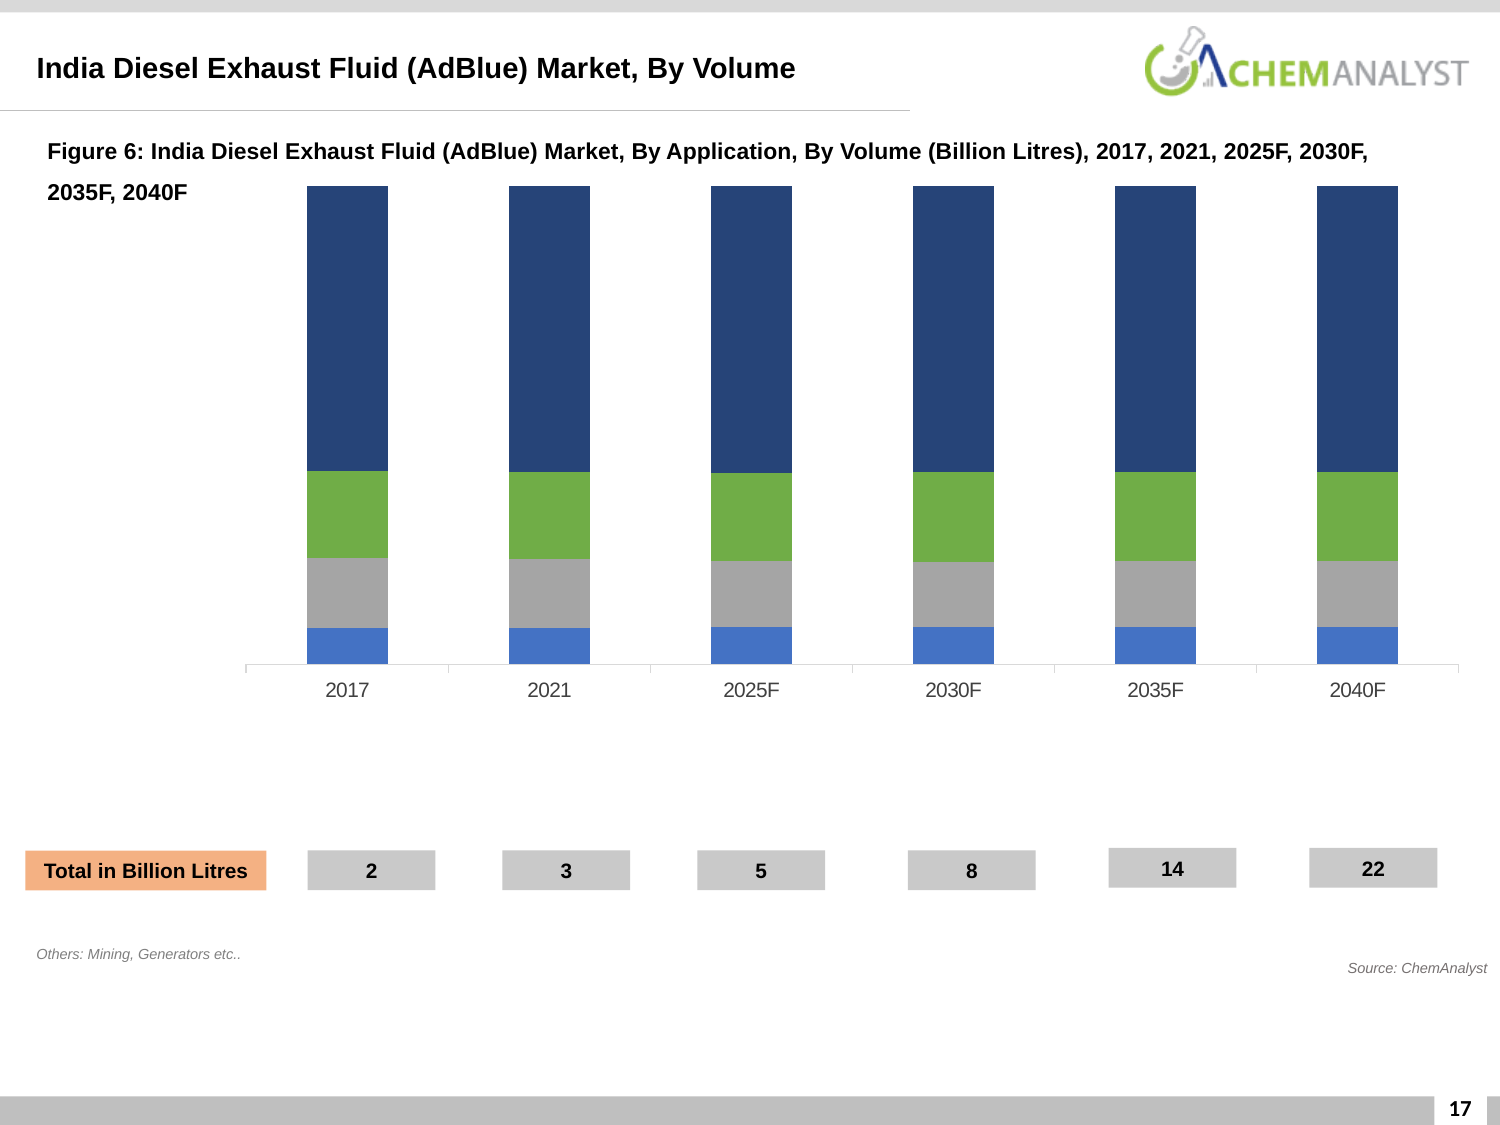

India Diesel Exhaust Fluid (AdBlue) Market, By Volume
Figure 6: India Diesel Exhaust Fluid (AdBlue) Market, By Application, By Volume (Billion Litres), 2017, 2021, 2025F, 2030F, 2035F, 2040F

### Chart

| Category | Others | Agriculture | Construction | Automotive |
|---|---|---|---|---|
| 2017 | 0.17232021040144443 | 0.32774909143262965 | 0.40939533157755564 | 1.3387168480698517 |
| 2021 | 0.23642822125439997 | 0.4450440535632 | 0.56235814236 | 1.8507295828224 |
| 2025F | 0.37855257070312587 | 0.6839618552812499 | 0.9032582849062502 | 2.9396960391093745 |
| 2030F | 0.6216389986688059 | 1.0866043202743878 | 1.4855018963504776 | 4.752610008586925 |
| 2035F | 1.0580273923132402 | 1.8757458028394367 | 2.5502047841104236 | 8.11388117566648 |
| 2040F | 1.6872583952967553 | 2.971758043920822 | 4.004082423387986 | 12.838628534654713 |
14
22
2
3
5
8
Total in Billion Litres
Others: Mining, Generators etc..
Source: ChemAnalyst